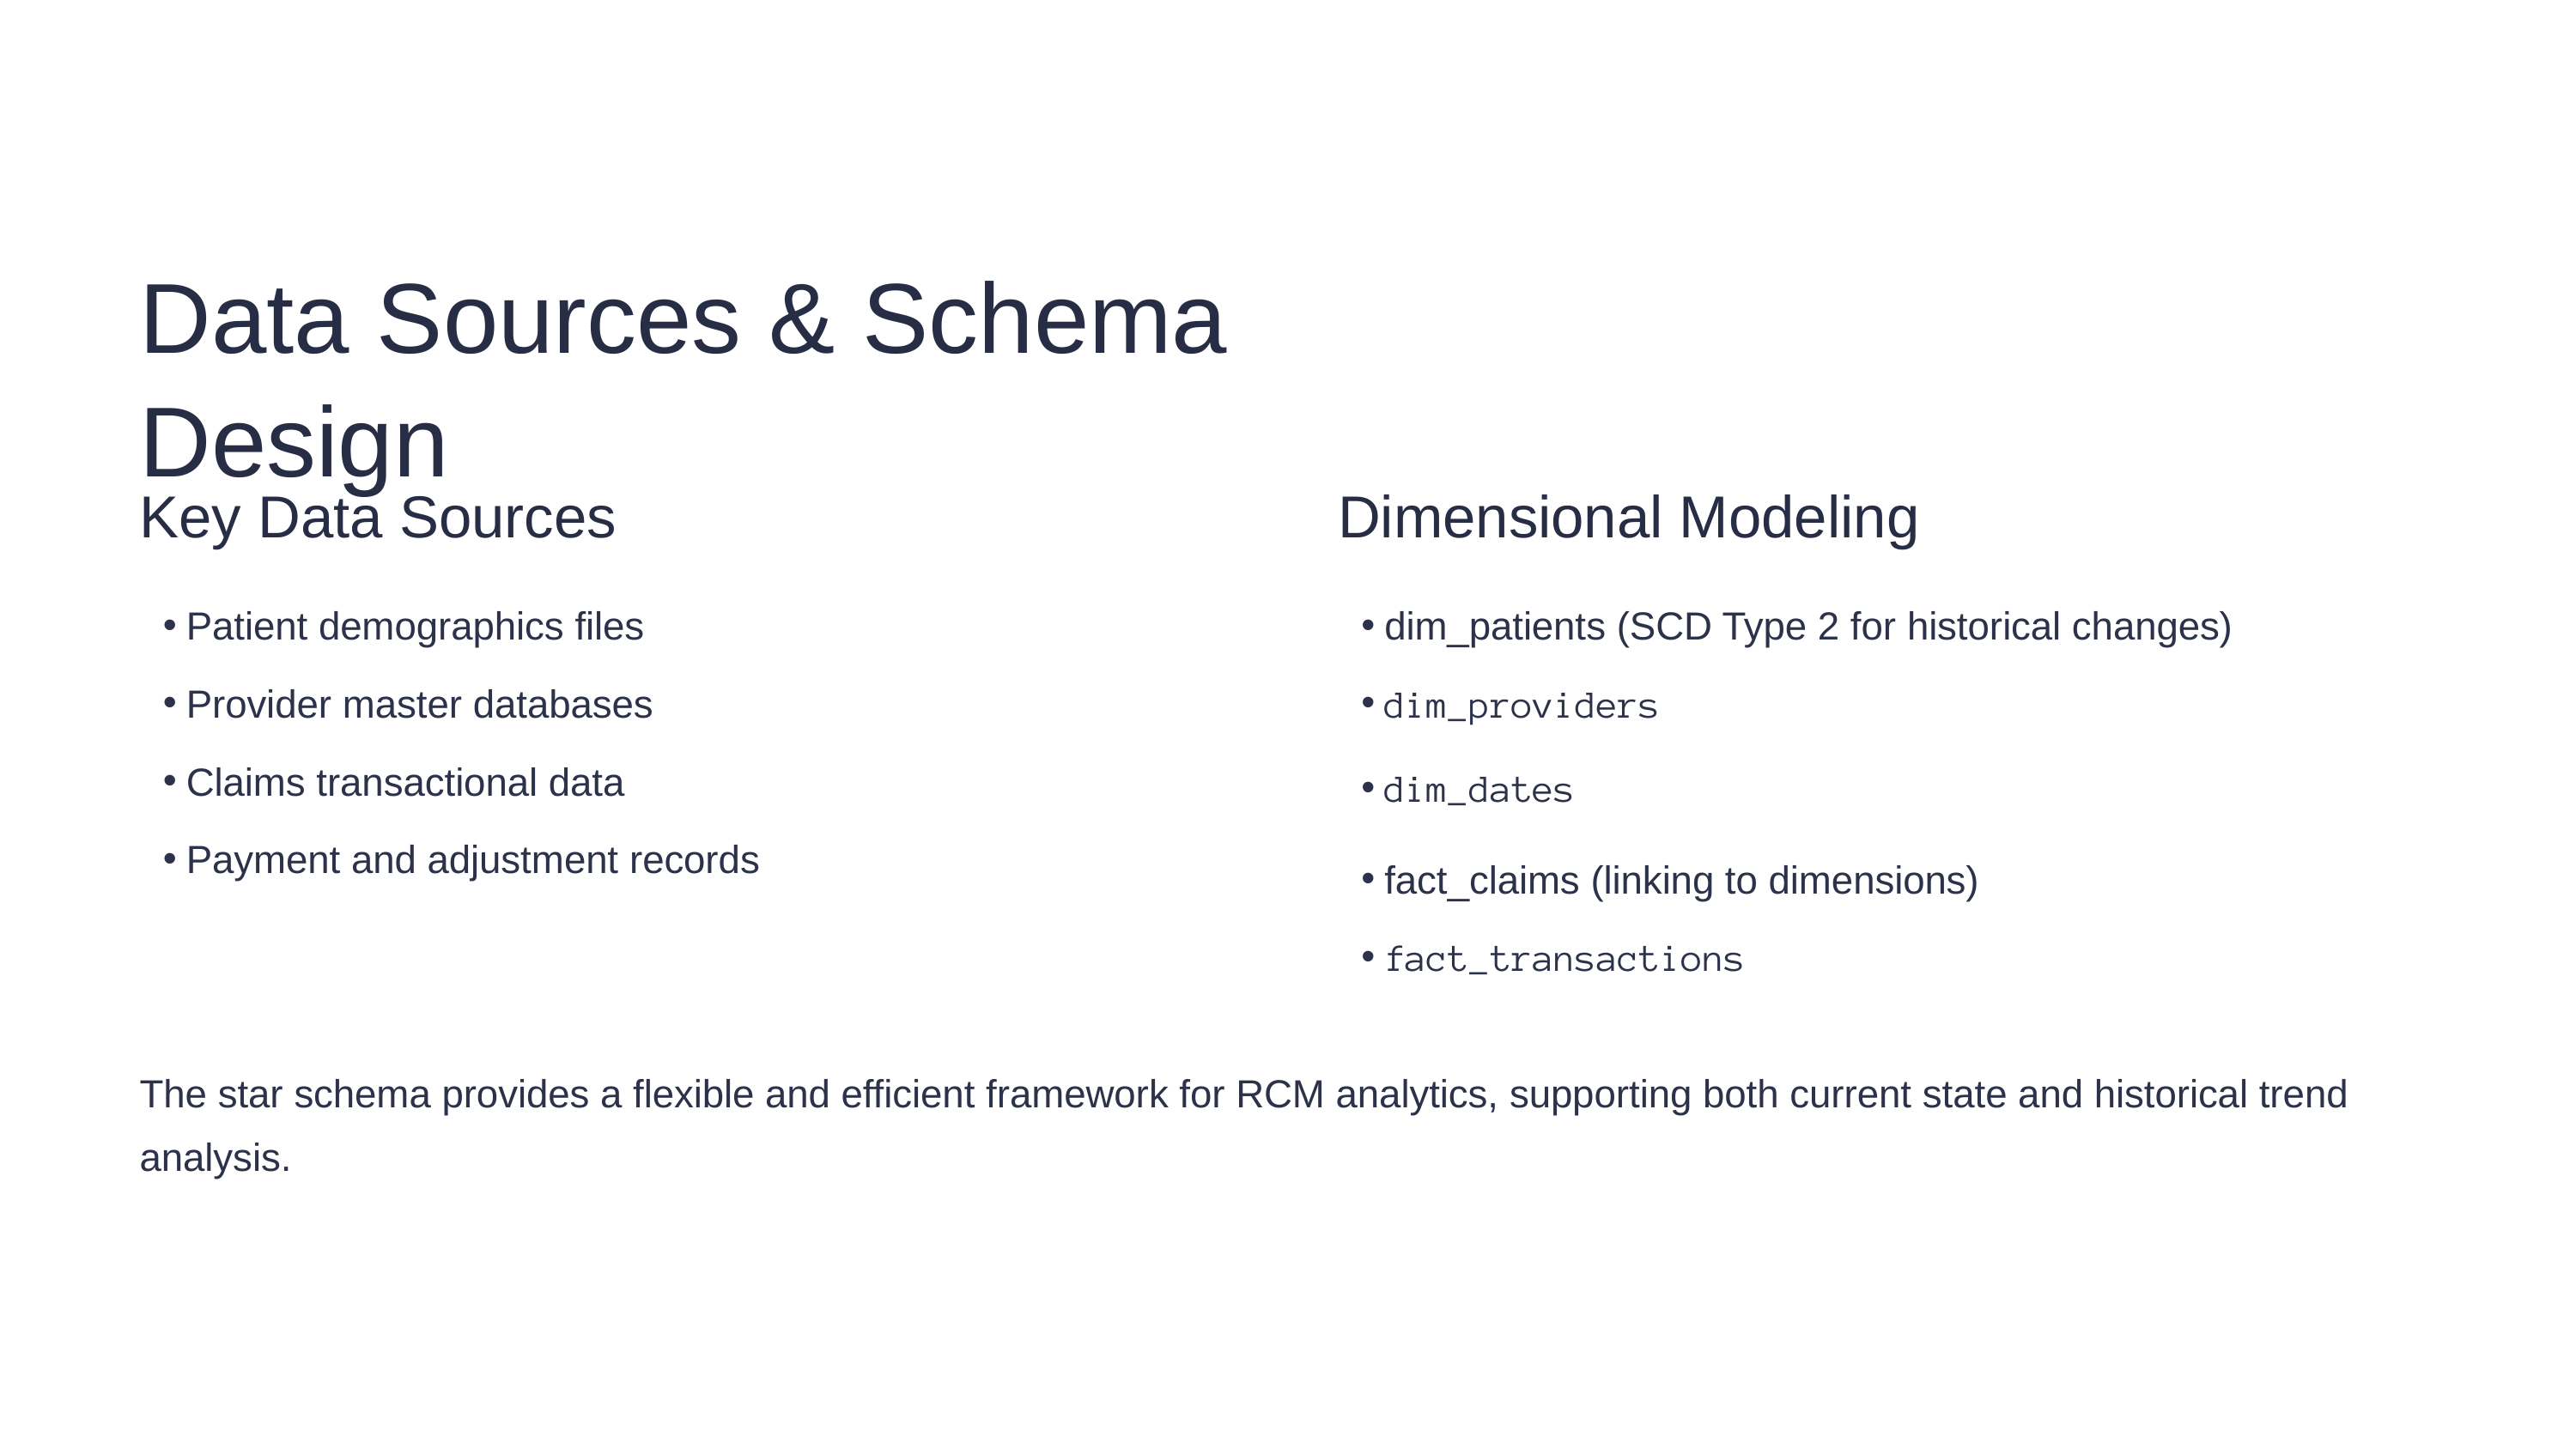

Data Sources & Schema Design
Key Data Sources
Dimensional Modeling
Patient demographics files
dim_patients (SCD Type 2 for historical changes)
Provider master databases
dim_providers
Claims transactional data
dim_dates
Payment and adjustment records
fact_claims (linking to dimensions)
fact_transactions
The star schema provides a flexible and efficient framework for RCM analytics, supporting both current state and historical trend analysis.